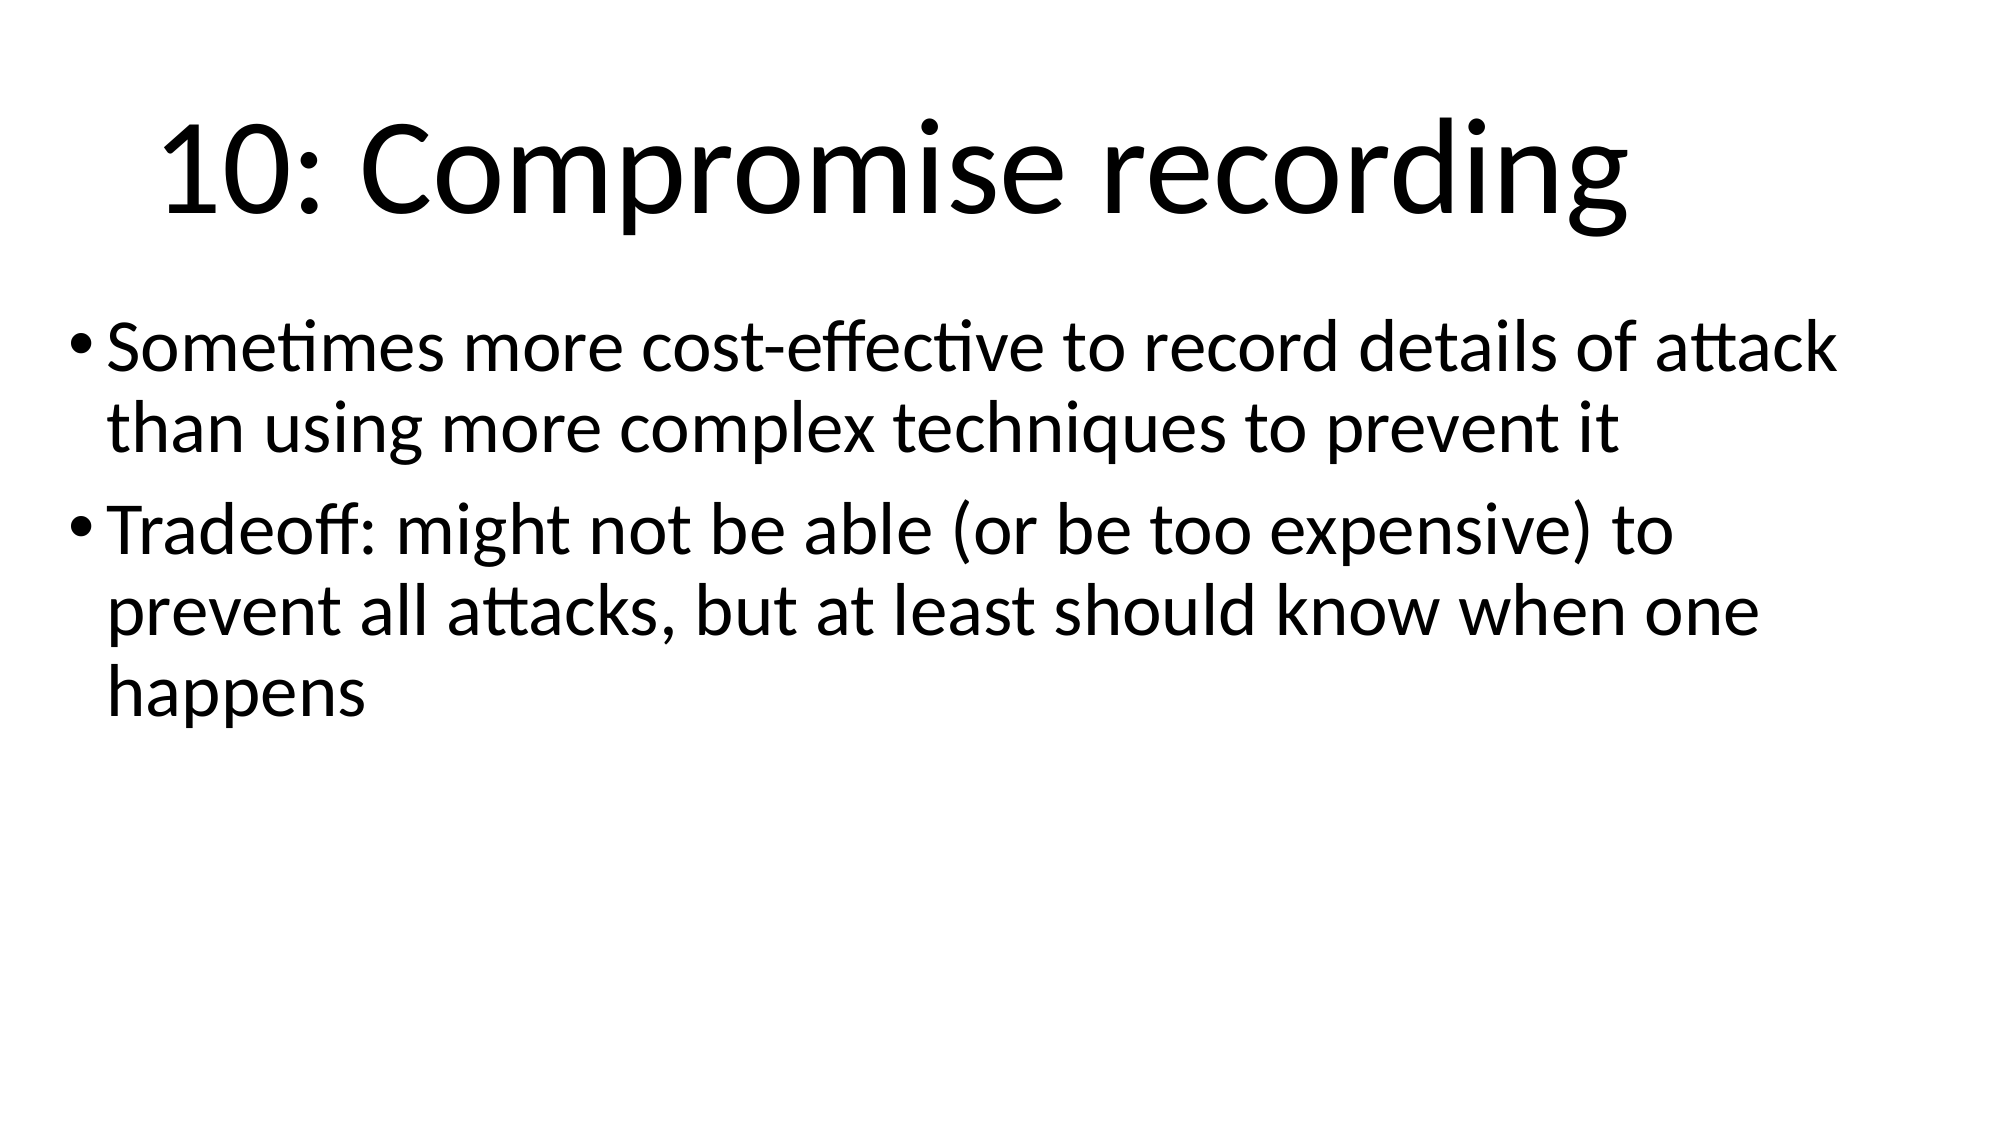

# 10: Compromise recording
Sometimes more cost-effective to record details of attack than using more complex techniques to prevent it
Tradeoff: might not be able (or be too expensive) to prevent all attacks, but at least should know when one happens